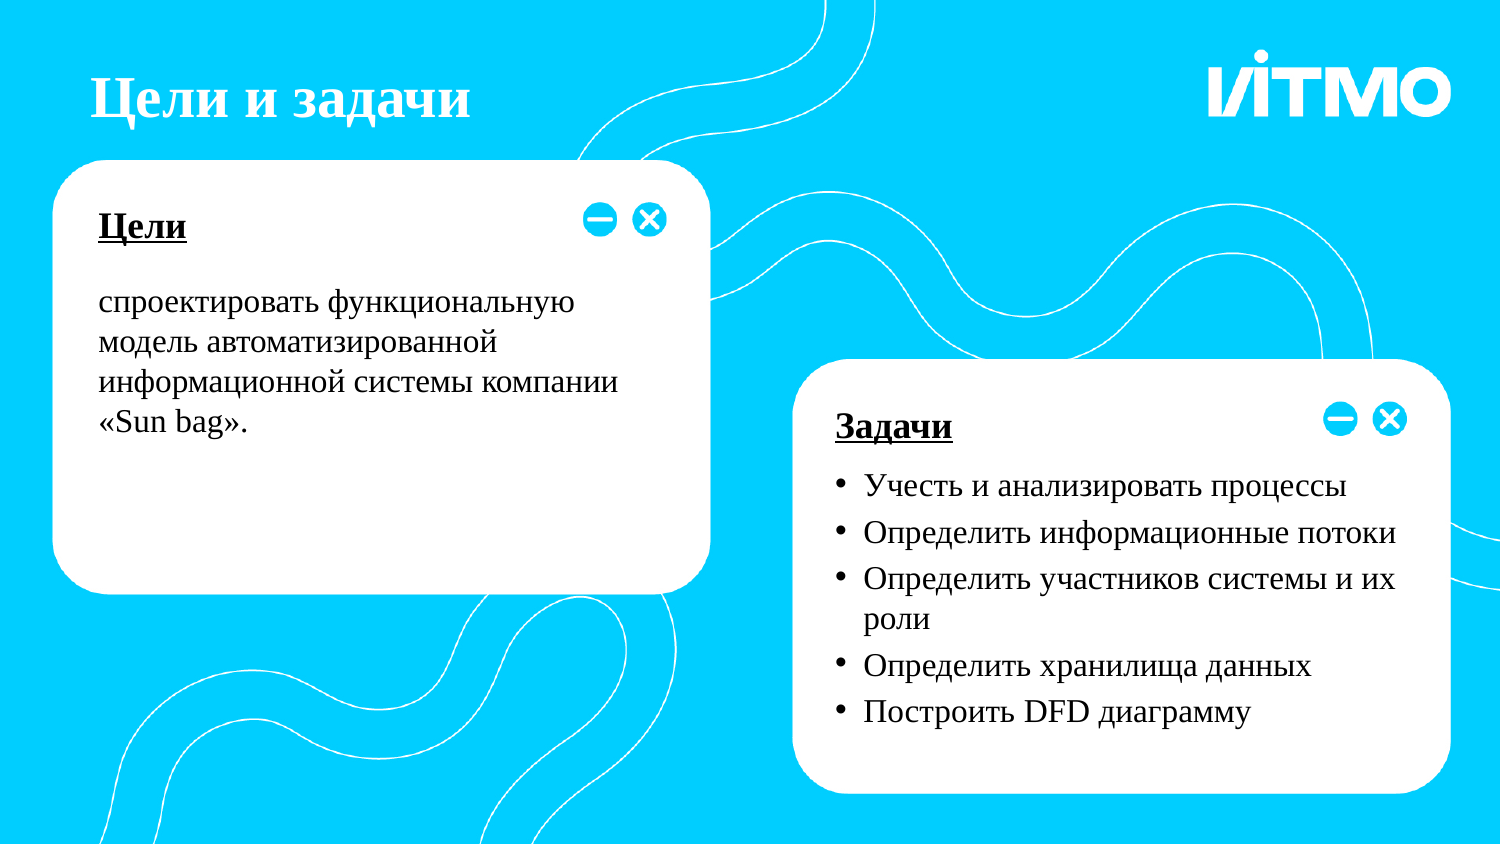

# Цели и задачи
Цели
спроектировать функциональную модель автоматизированной информационной системы компании «Sun bag».
Задачи
Учесть и анализировать процессы
Определить информационные потоки
Определить участников системы и их роли
Определить хранилища данных
Построить DFD диаграмму